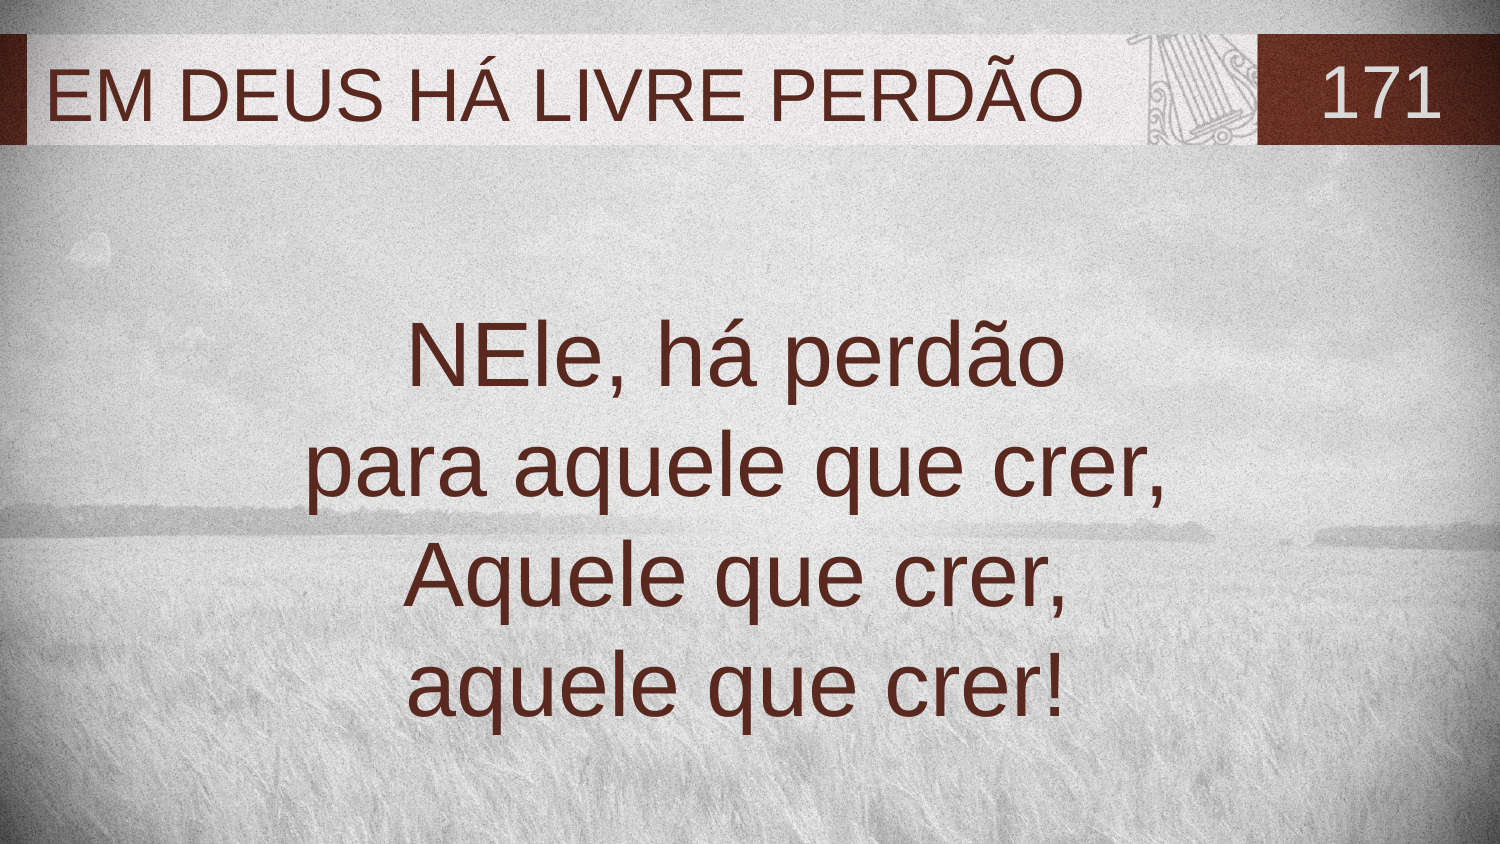

# EM DEUS HÁ LIVRE PERDÃO
171
NEle, há perdão
para aquele que crer,
Aquele que crer,
aquele que crer!